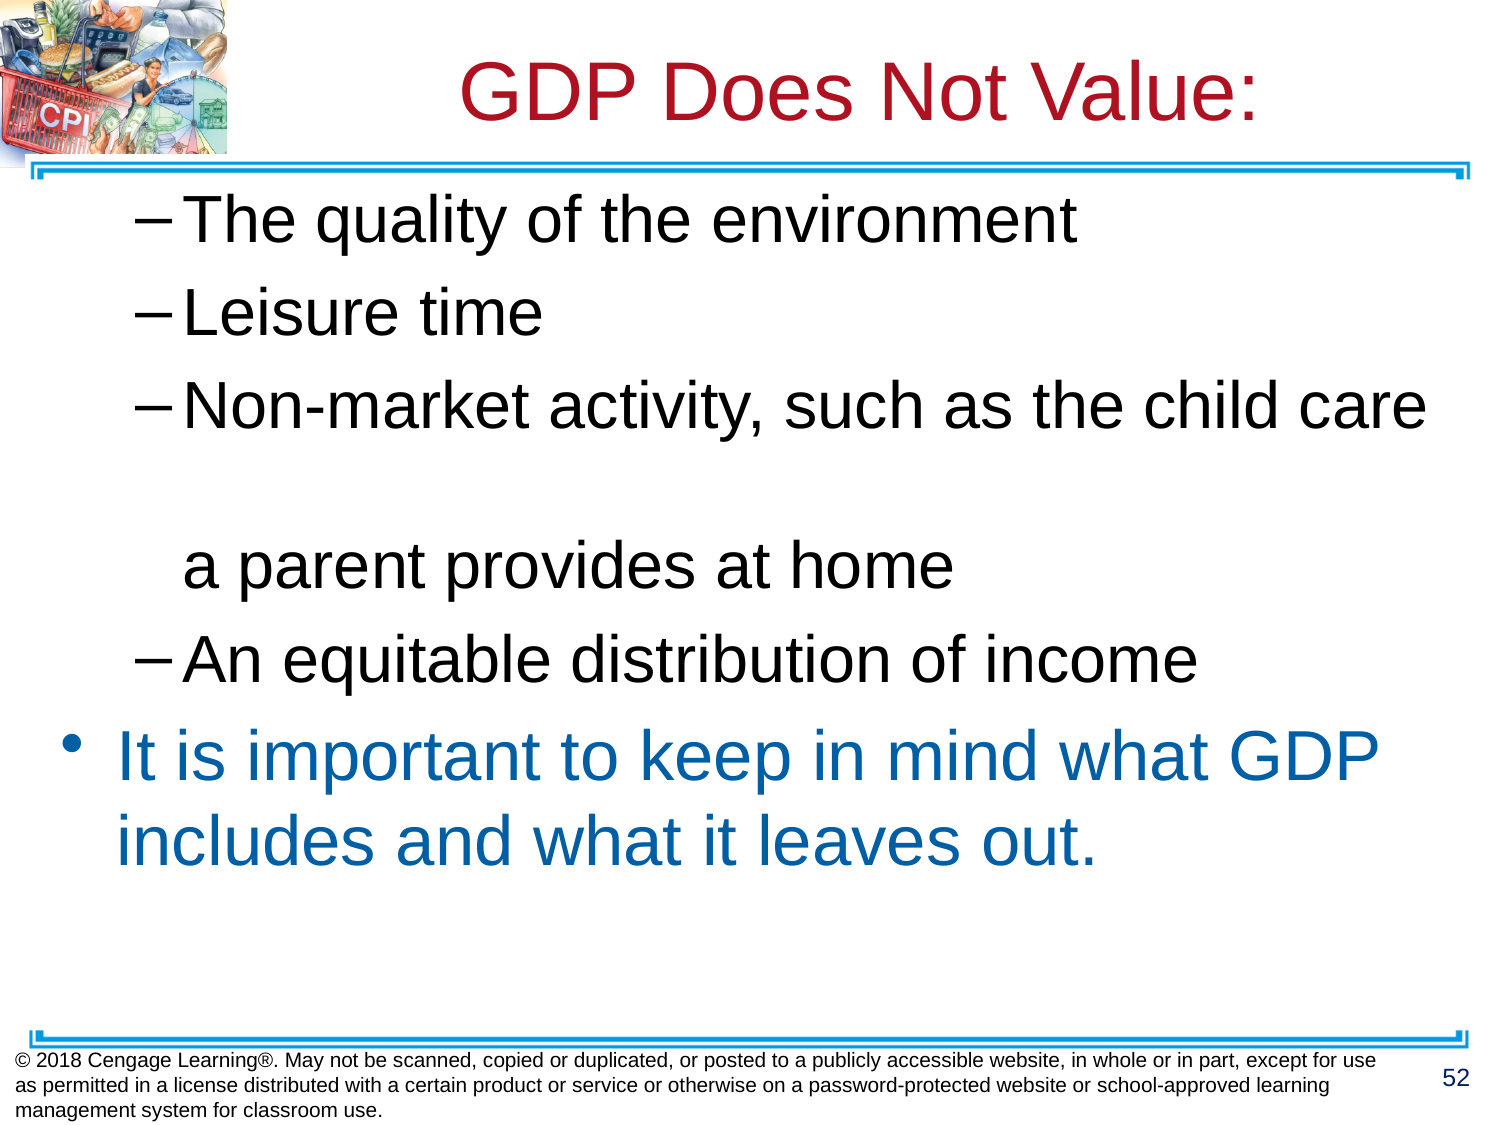

# GDP Does Not Value:
The quality of the environment
Leisure time
Non-market activity, such as the child care
a parent provides at home
An equitable distribution of income
It is important to keep in mind what GDP includes and what it leaves out.
© 2018 Cengage Learning®. May not be scanned, copied or duplicated, or posted to a publicly accessible website, in whole or in part, except for use as permitted in a license distributed with a certain product or service or otherwise on a password-protected website or school-approved learning management system for classroom use.
52